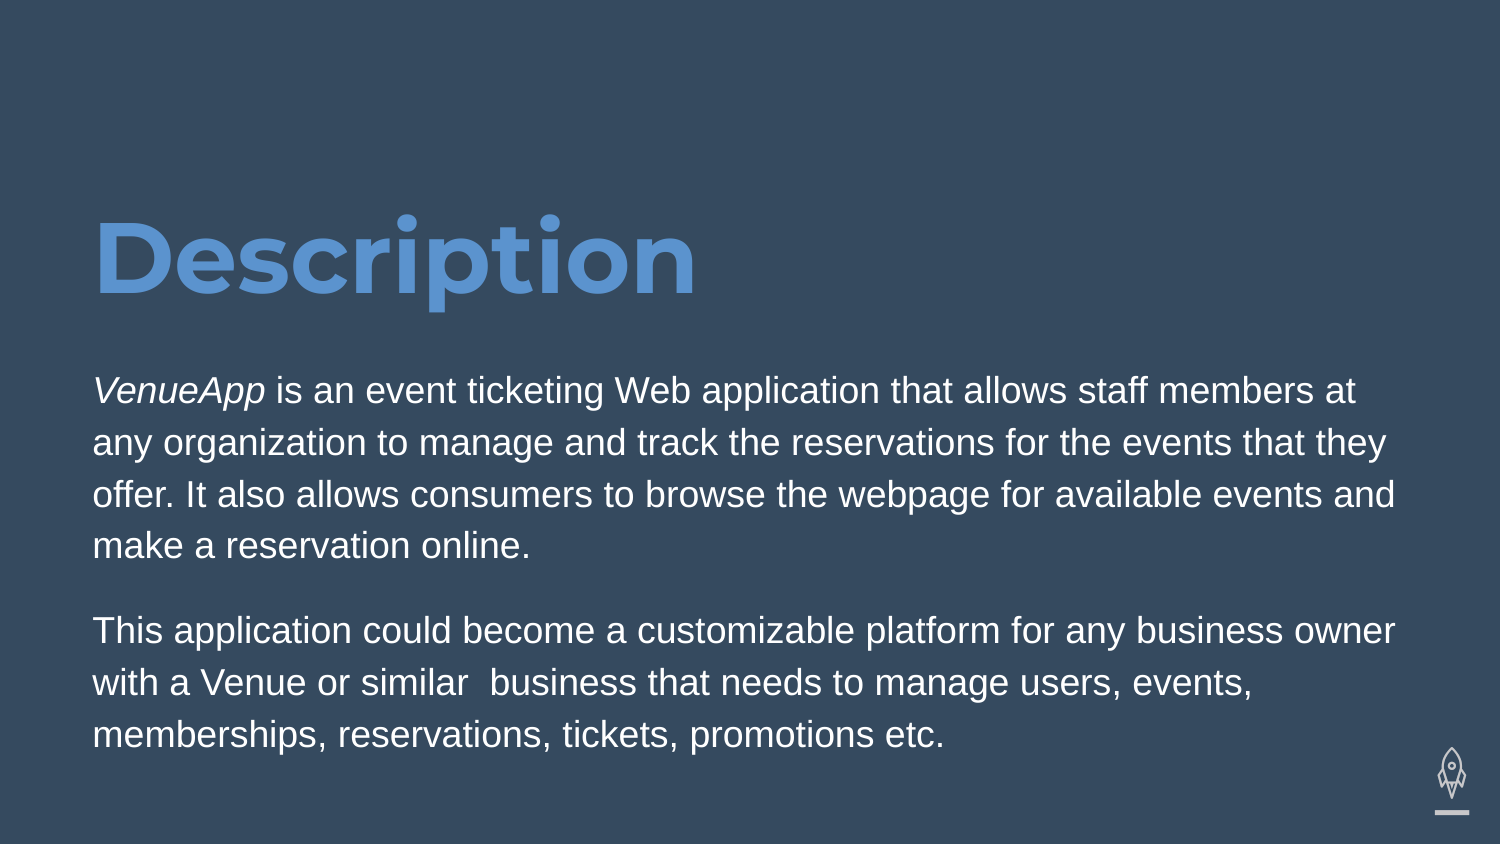

# Description
VenueApp is an event ticketing Web application that allows staff members at any organization to manage and track the reservations for the events that they offer. It also allows consumers to browse the webpage for available events and make a reservation online.
This application could become a customizable platform for any business owner with a Venue or similar  business that needs to manage users, events, memberships, reservations, tickets, promotions etc.